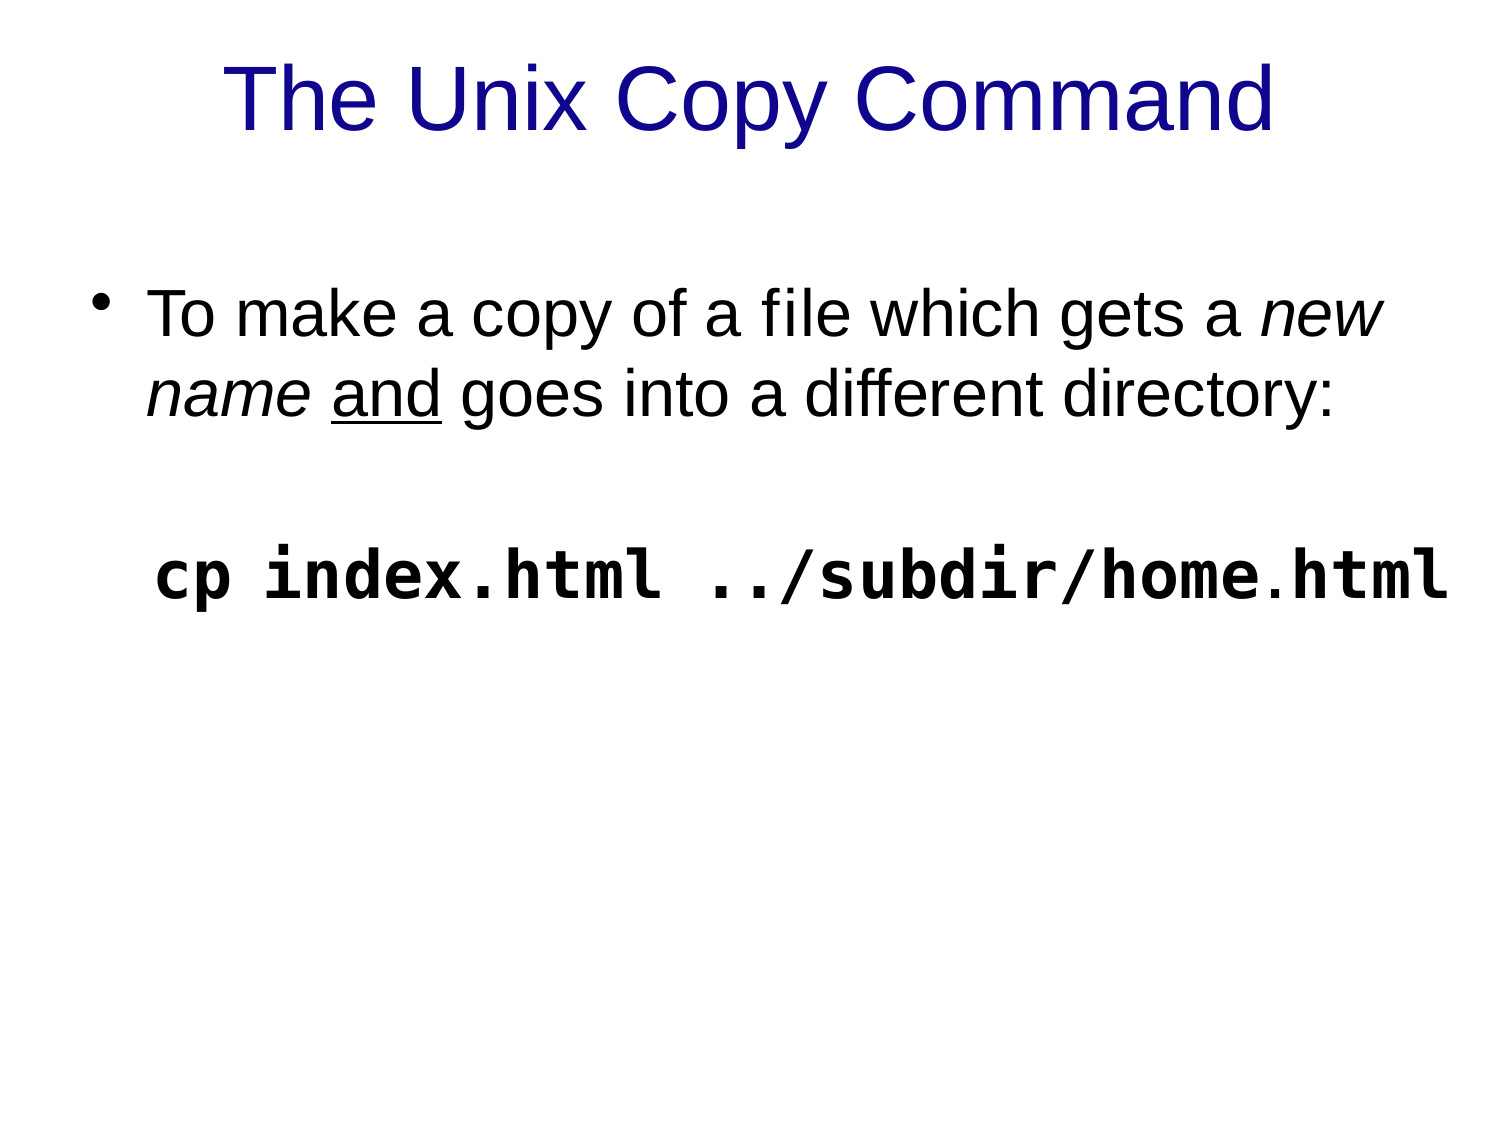

# The Unix Copy Command
To make a copy of a file which gets a new name and goes into a different directory:

cp index.html ../subdir/home.html